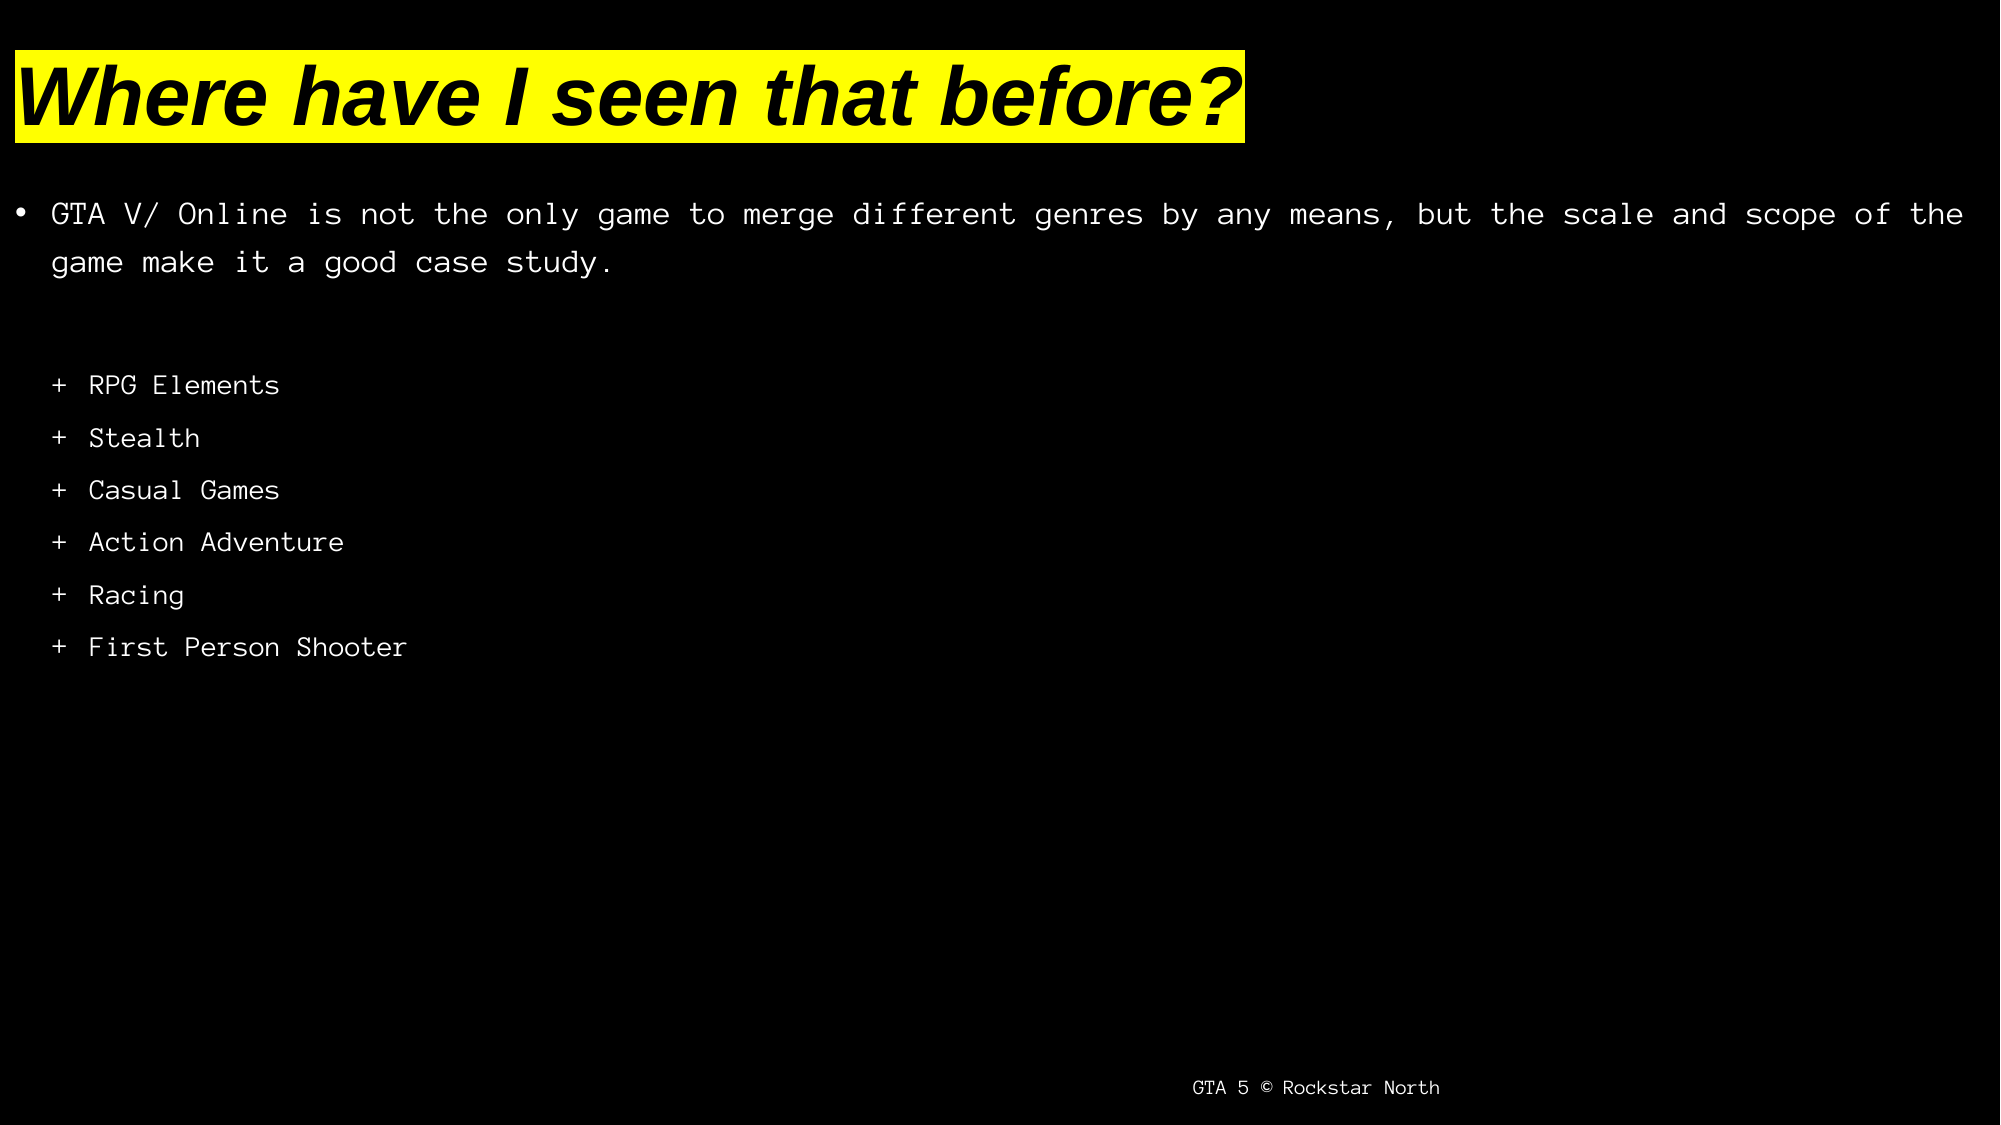

# Where have I seen that before?
GTA V/ Online is not the only game to merge different genres by any means, but the scale and scope of the game make it a good case study.

RPG Elements
Stealth
Casual Games
Action Adventure
Racing
First Person Shooter

GTA 5 © Rockstar North